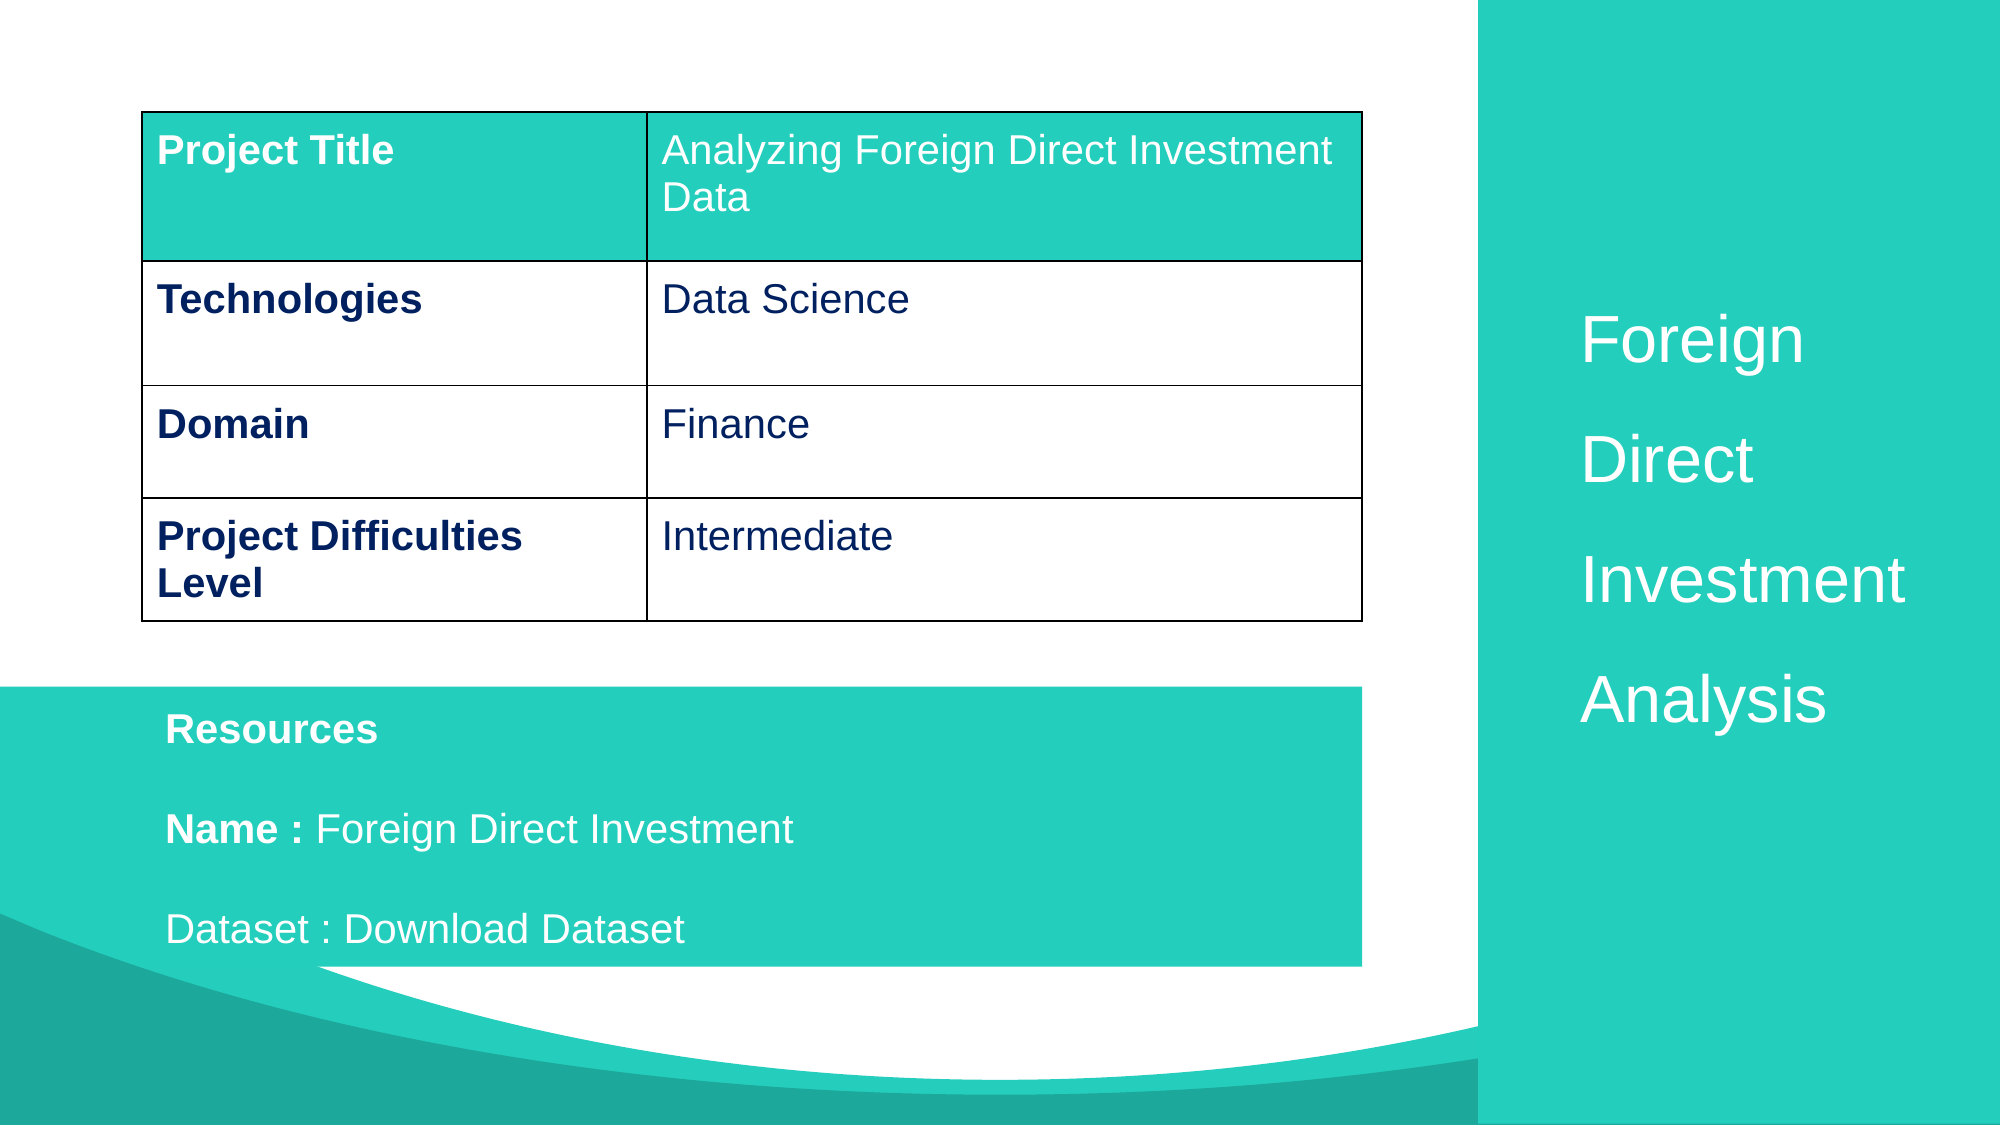

| Project Title | Analyzing Foreign Direct Investment Data |
| --- | --- |
| Technologies | Data Science |
| Domain | Finance |
| Project Difficulties Level | Intermediate |
Foreign Direct Investment
Analysis
Resources

Name : Foreign Direct Investment

Dataset : Download Dataset